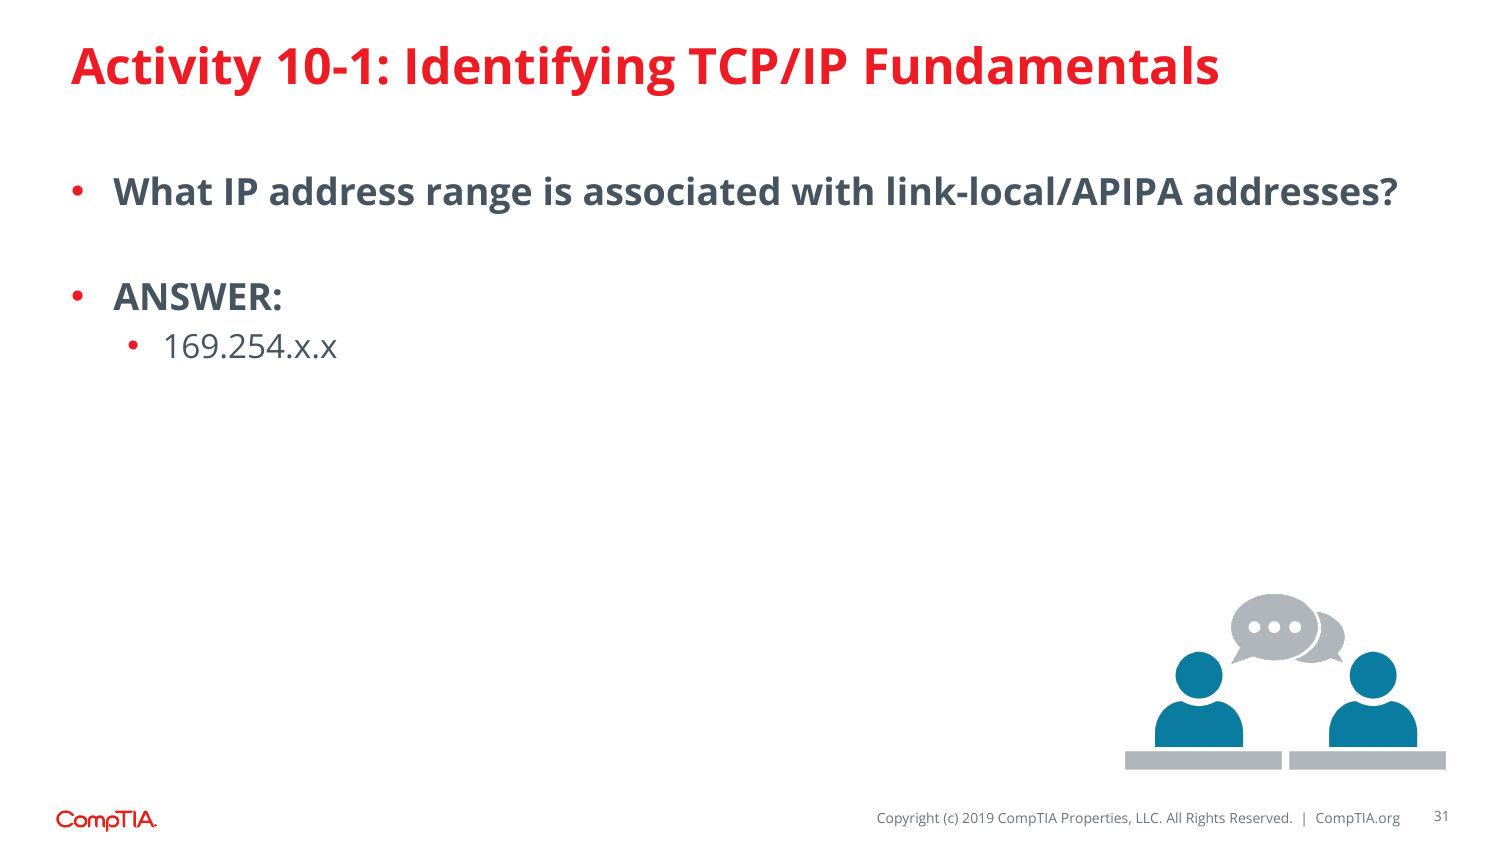

# Activity 10-1: Identifying TCP/IP Fundamentals
What IP address range is associated with link-local/APIPA addresses?

ANSWER:
169.254.x.x

31